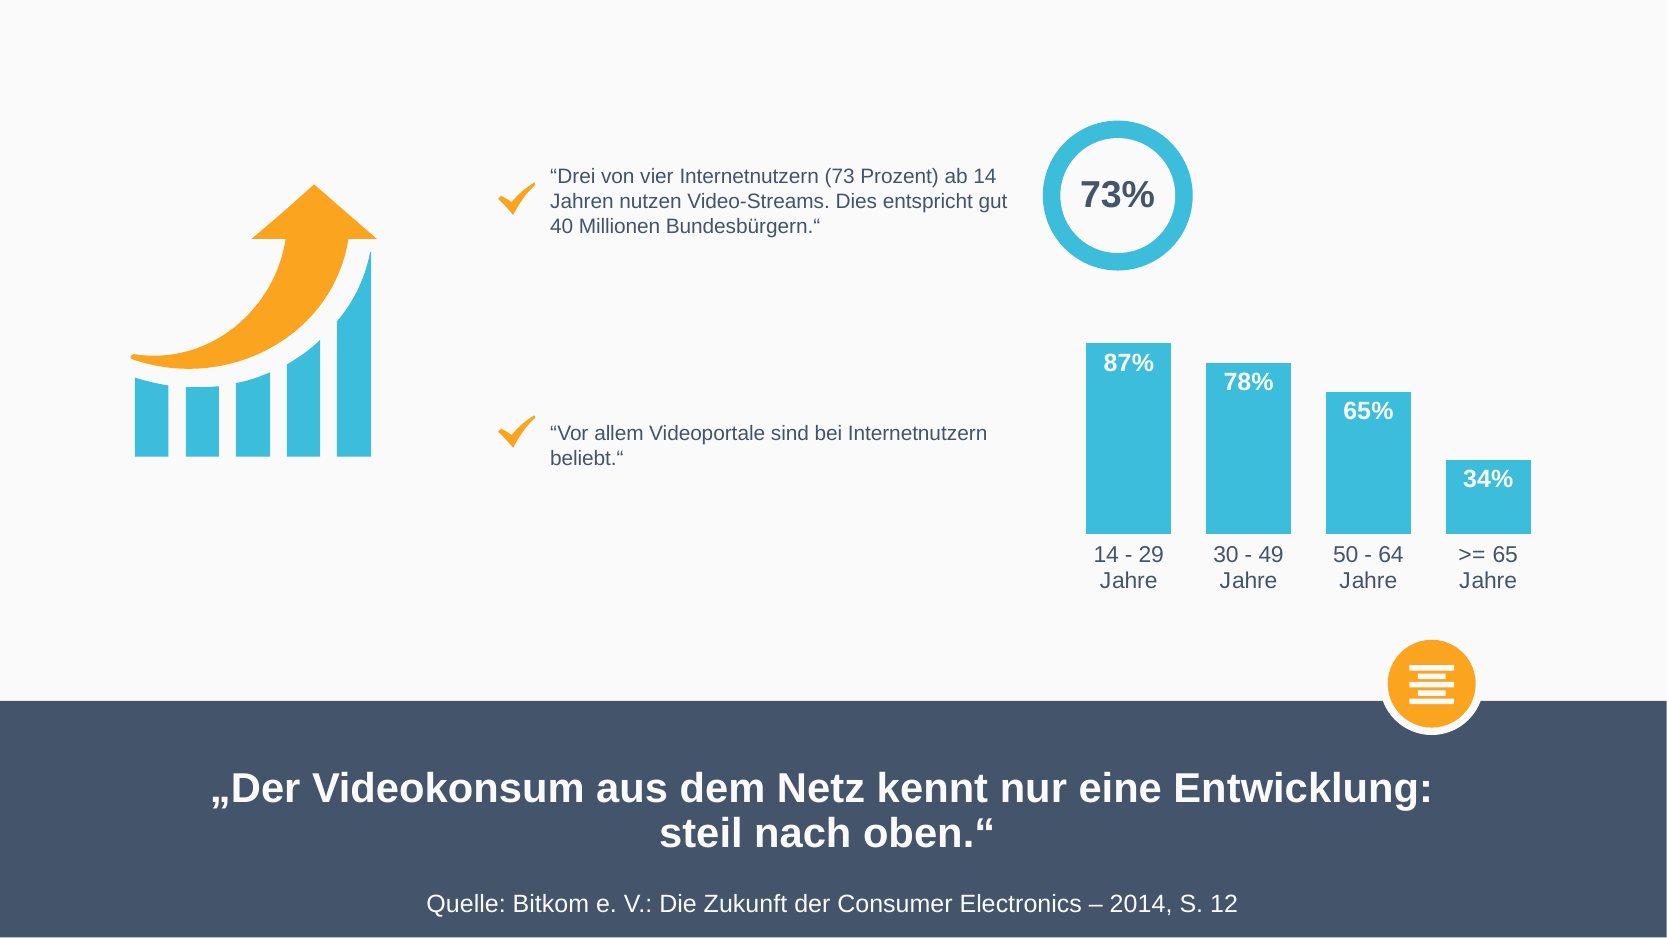

“Drei von vier Internetnutzern (73 Prozent) ab 14 Jahren nutzen Video-Streams. Dies entspricht gut 40 Millionen Bundesbürgern.“
73%

### Chart

| Category | Datenreihe 1 |
|---|---|
| 14 - 29 Jahre | 0.87 |
| 30 - 49 Jahre | 0.78 |
| 50 - 64 Jahre | 0.65 |
| >= 65 Jahre | 0.34 |
“Vor allem Videoportale sind bei Internetnutzern beliebt.“

„Der Videokonsum aus dem Netz kennt nur eine Entwicklung:
steil nach oben.“
Quelle: Bitkom e. V.: Die Zukunft der Consumer Electronics – 2014, S. 12